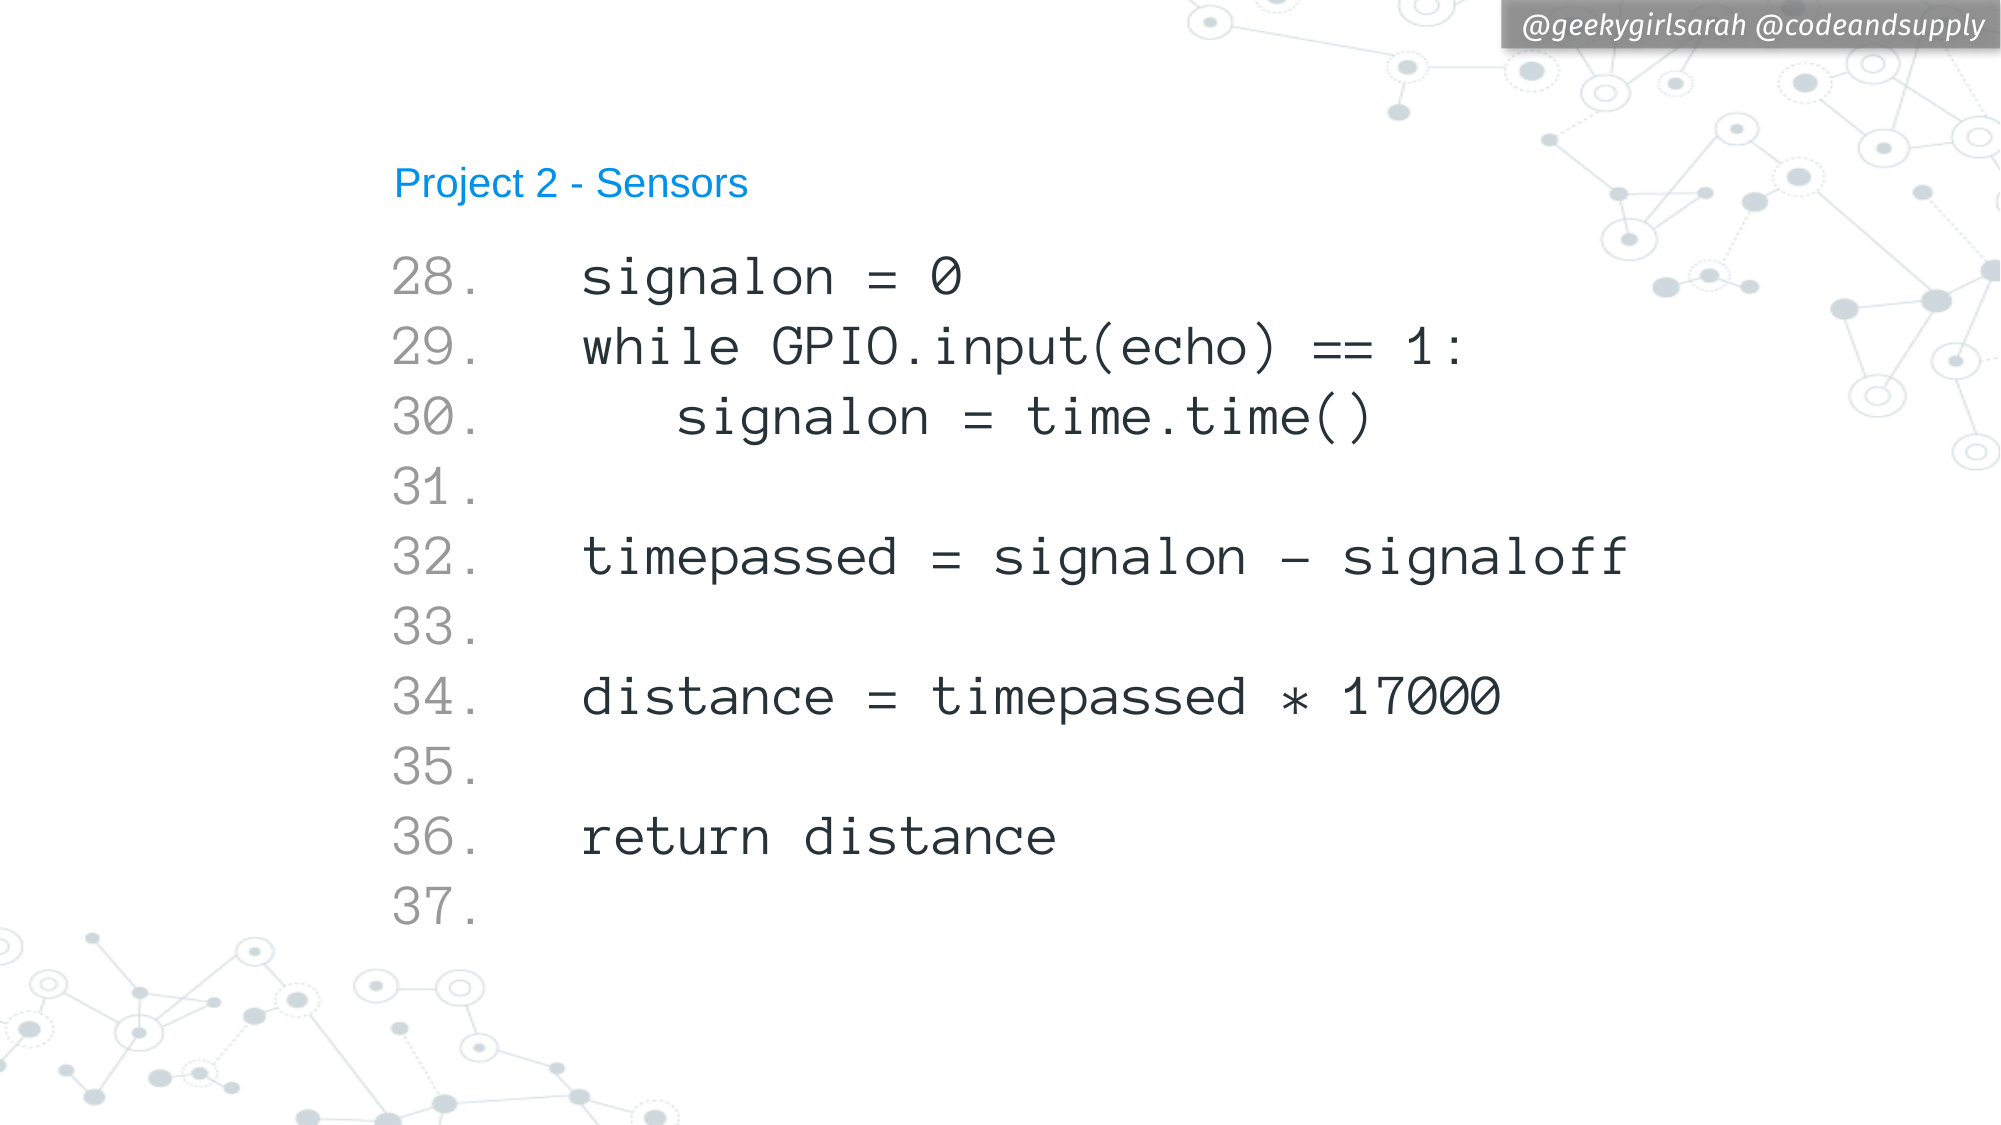

# Project 2 - Sensors
   signalon = 0
   while GPIO.input(echo) == 1:
      signalon = time.time()

   timepassed = signalon - signaloff

   distance = timepassed * 17000

   return distance